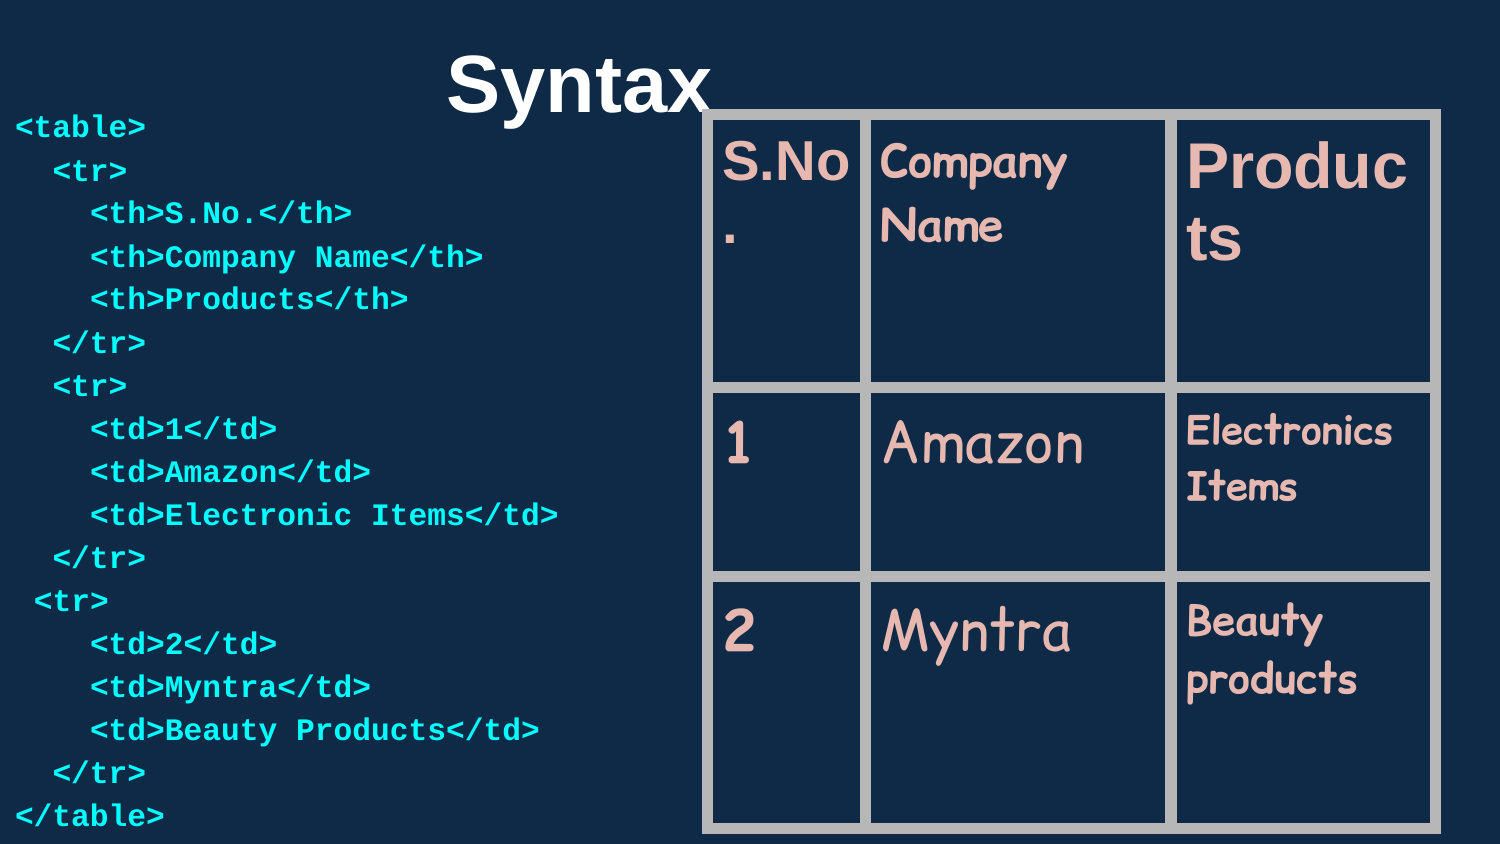

Syntax
<table>
  <tr>
    <th>S.No.</th>
    <th>Company Name</th>
    <th>Products</th>
  </tr>
  <tr>
    <td>1</td>
<td>Amazon</td>
    <td>Electronic Items</td>
  </tr>
 <tr>
    <td>2</td>
<td>Myntra</td>
    <td>Beauty Products</td>
  </tr>
</table>

| S.No. | Company Name | Products |
| --- | --- | --- |
| 1 | Amazon | Electronics Items |
| 2 | Myntra | Beauty products |